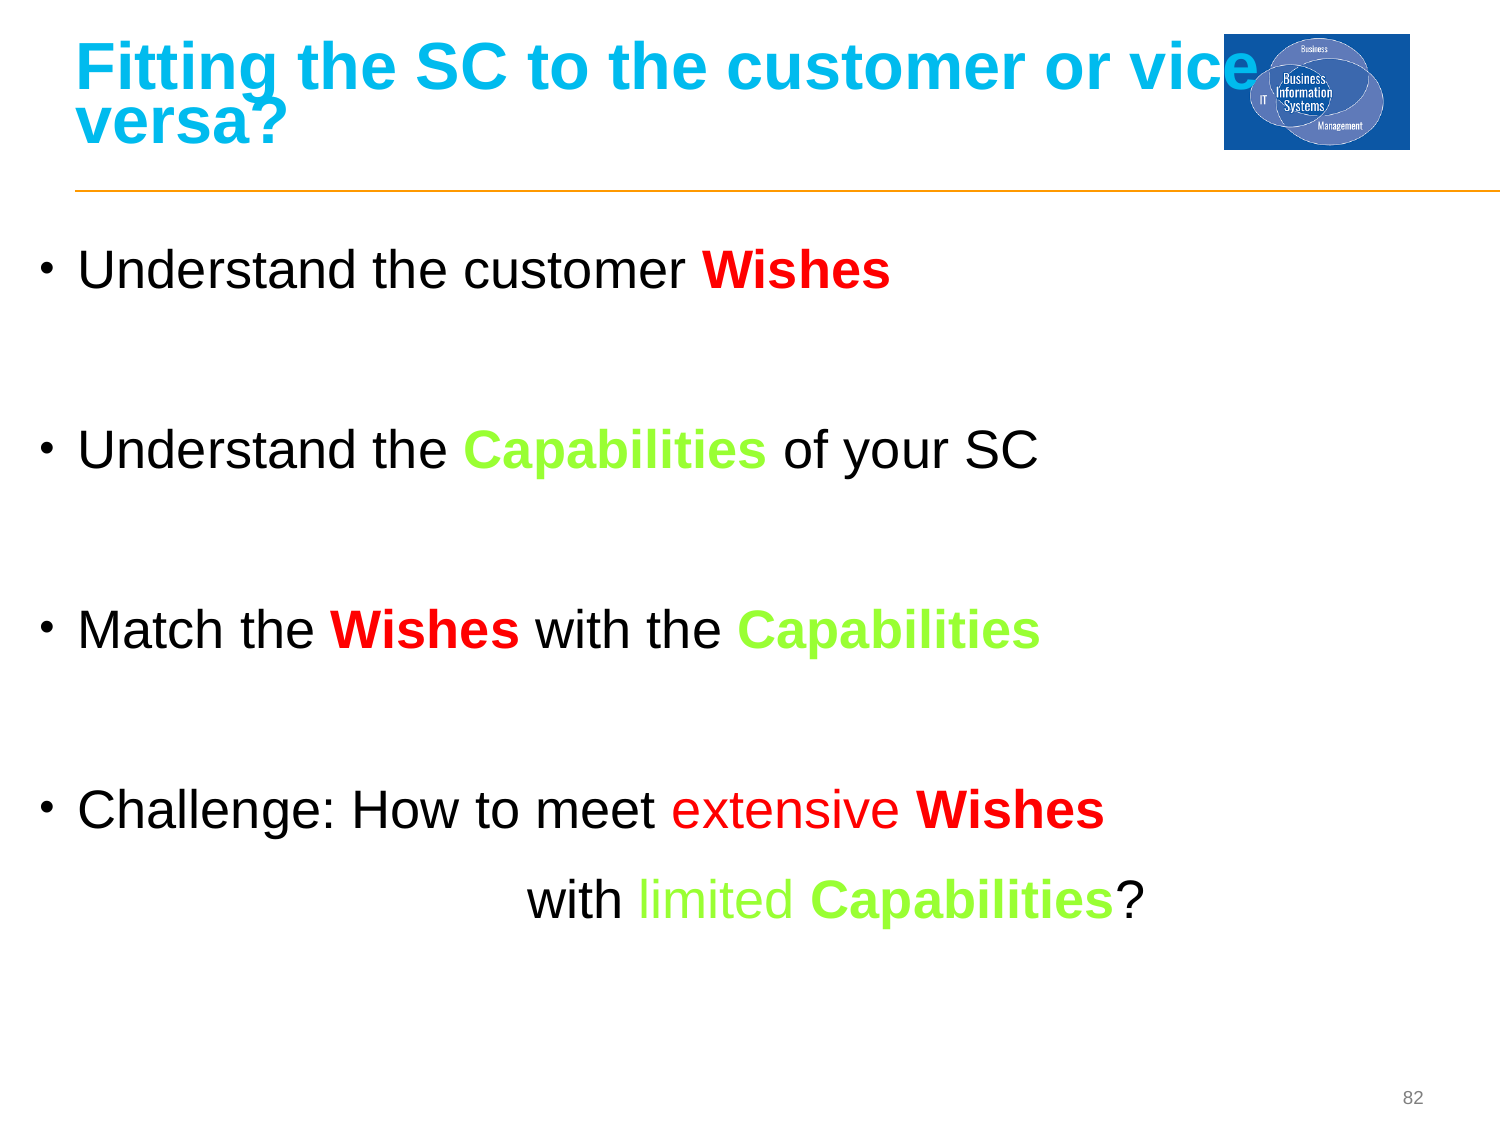

# Fitting the SC to the customer or vice versa?
Understand the customer Wishes

Understand the Capabilities of your SC

Match the Wishes with the Capabilities

Challenge: How to meet extensive Wishes
				with limited Capabilities?